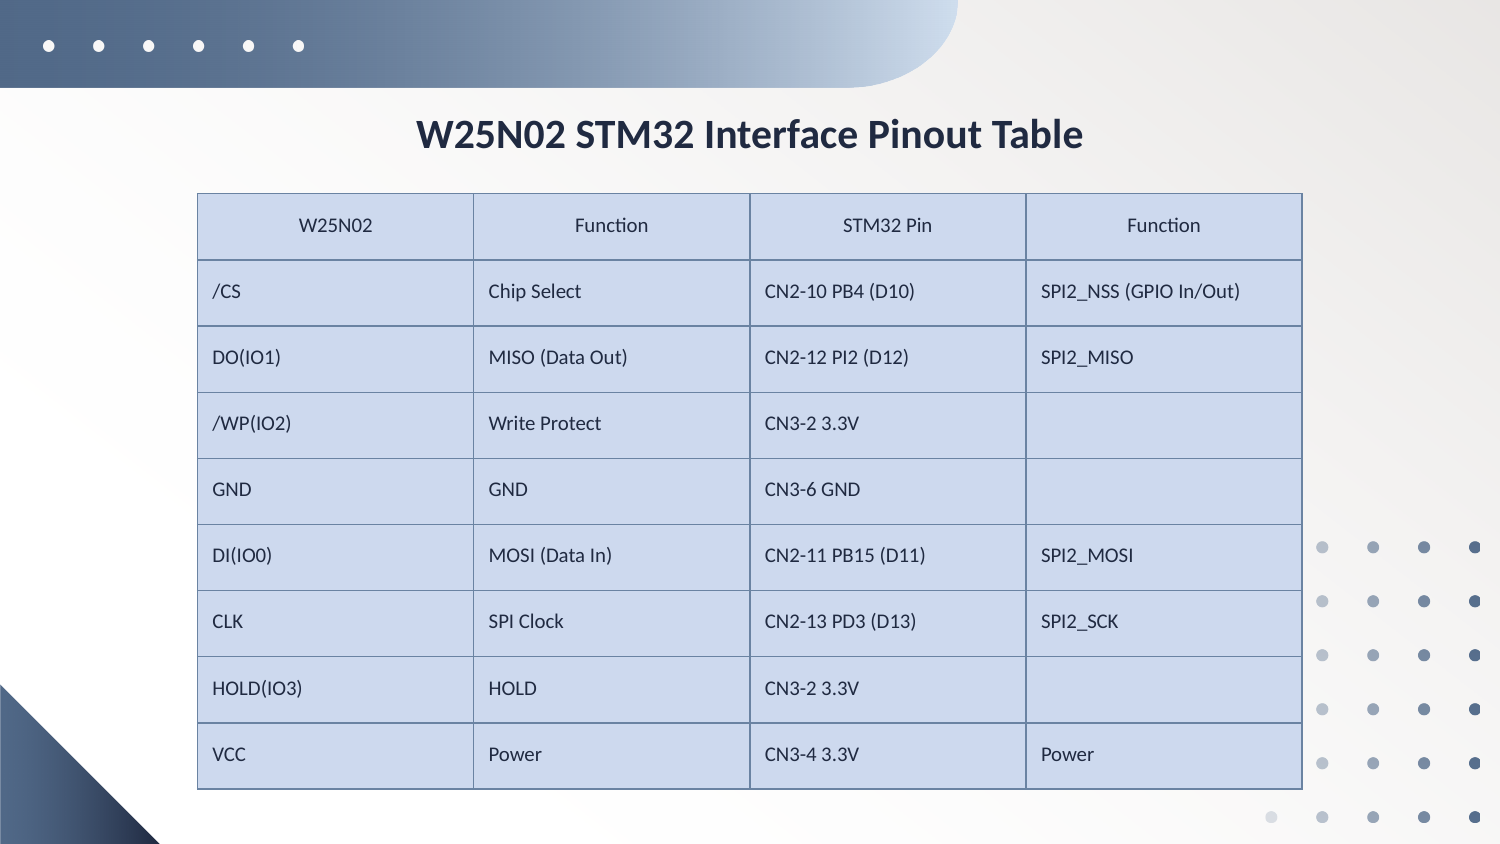

# W25N02 STM32 Interface Pinout Table
| W25N02 | Function | STM32 Pin | Function |
| --- | --- | --- | --- |
| /CS | Chip Select | CN2-10 PB4 (D10) | SPI2\_NSS (GPIO In/Out) |
| DO(IO1) | MISO (Data Out) | CN2-12 PI2 (D12) | SPI2\_MISO |
| /WP(IO2) | Write Protect | CN3-2 3.3V |  |
| GND | GND | CN3-6 GND |  |
| DI(IO0) | MOSI (Data In) | CN2-11 PB15 (D11) | SPI2\_MOSI |
| CLK | SPI Clock | CN2-13 PD3 (D13) | SPI2\_SCK |
| HOLD(IO3) | HOLD | CN3-2 3.3V |  |
| VCC | Power | CN3-4 3.3V | Power |